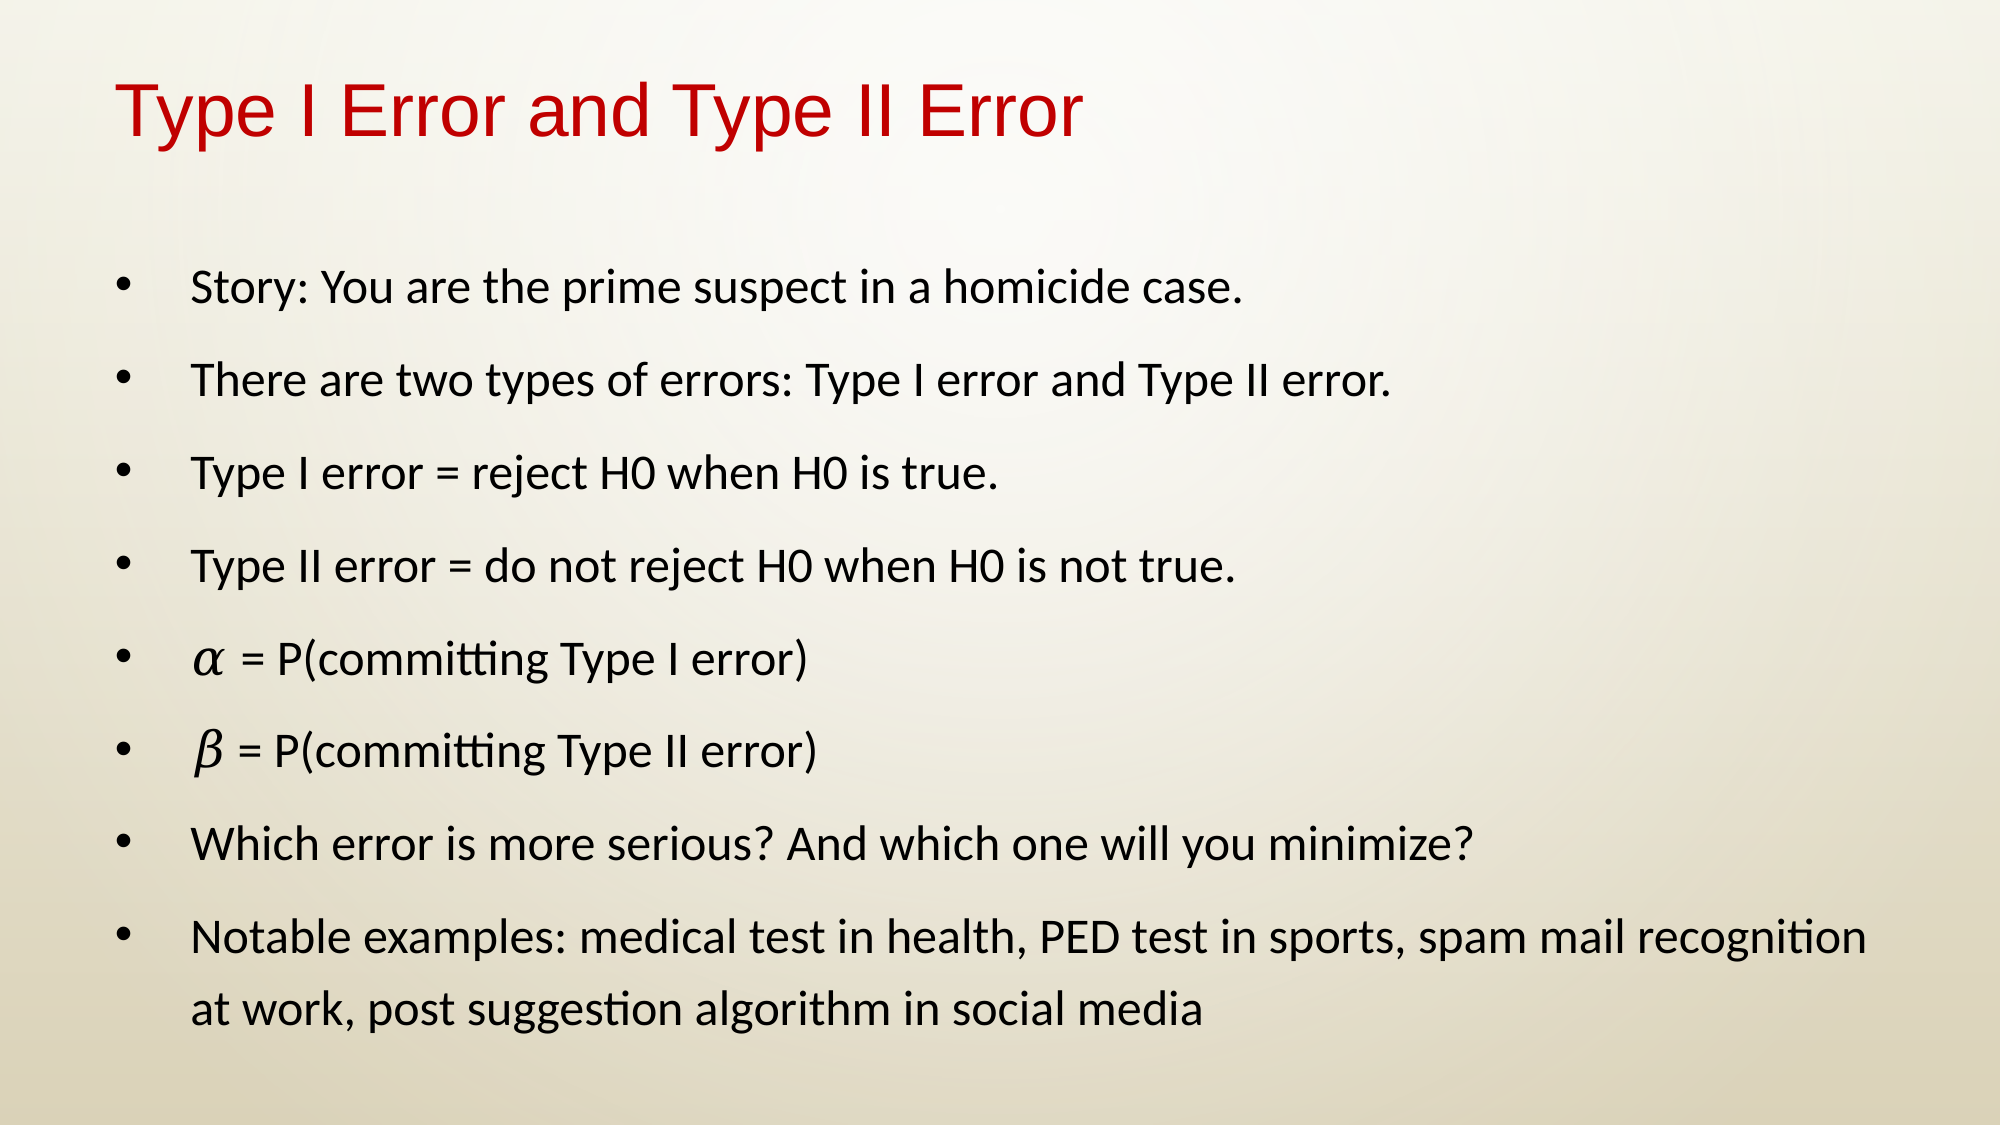

# Type I Error and Type II Error
Story: You are the prime suspect in a homicide case.
There are two types of errors: Type I error and Type II error.
Type I error = reject H0 when H0 is true.
Type II error = do not reject H0 when H0 is not true.
𝛼 = P(committing Type I error)
𝛽 = P(committing Type II error)
Which error is more serious? And which one will you minimize?
Notable examples: medical test in health, PED test in sports, spam mail recognition at work, post suggestion algorithm in social media